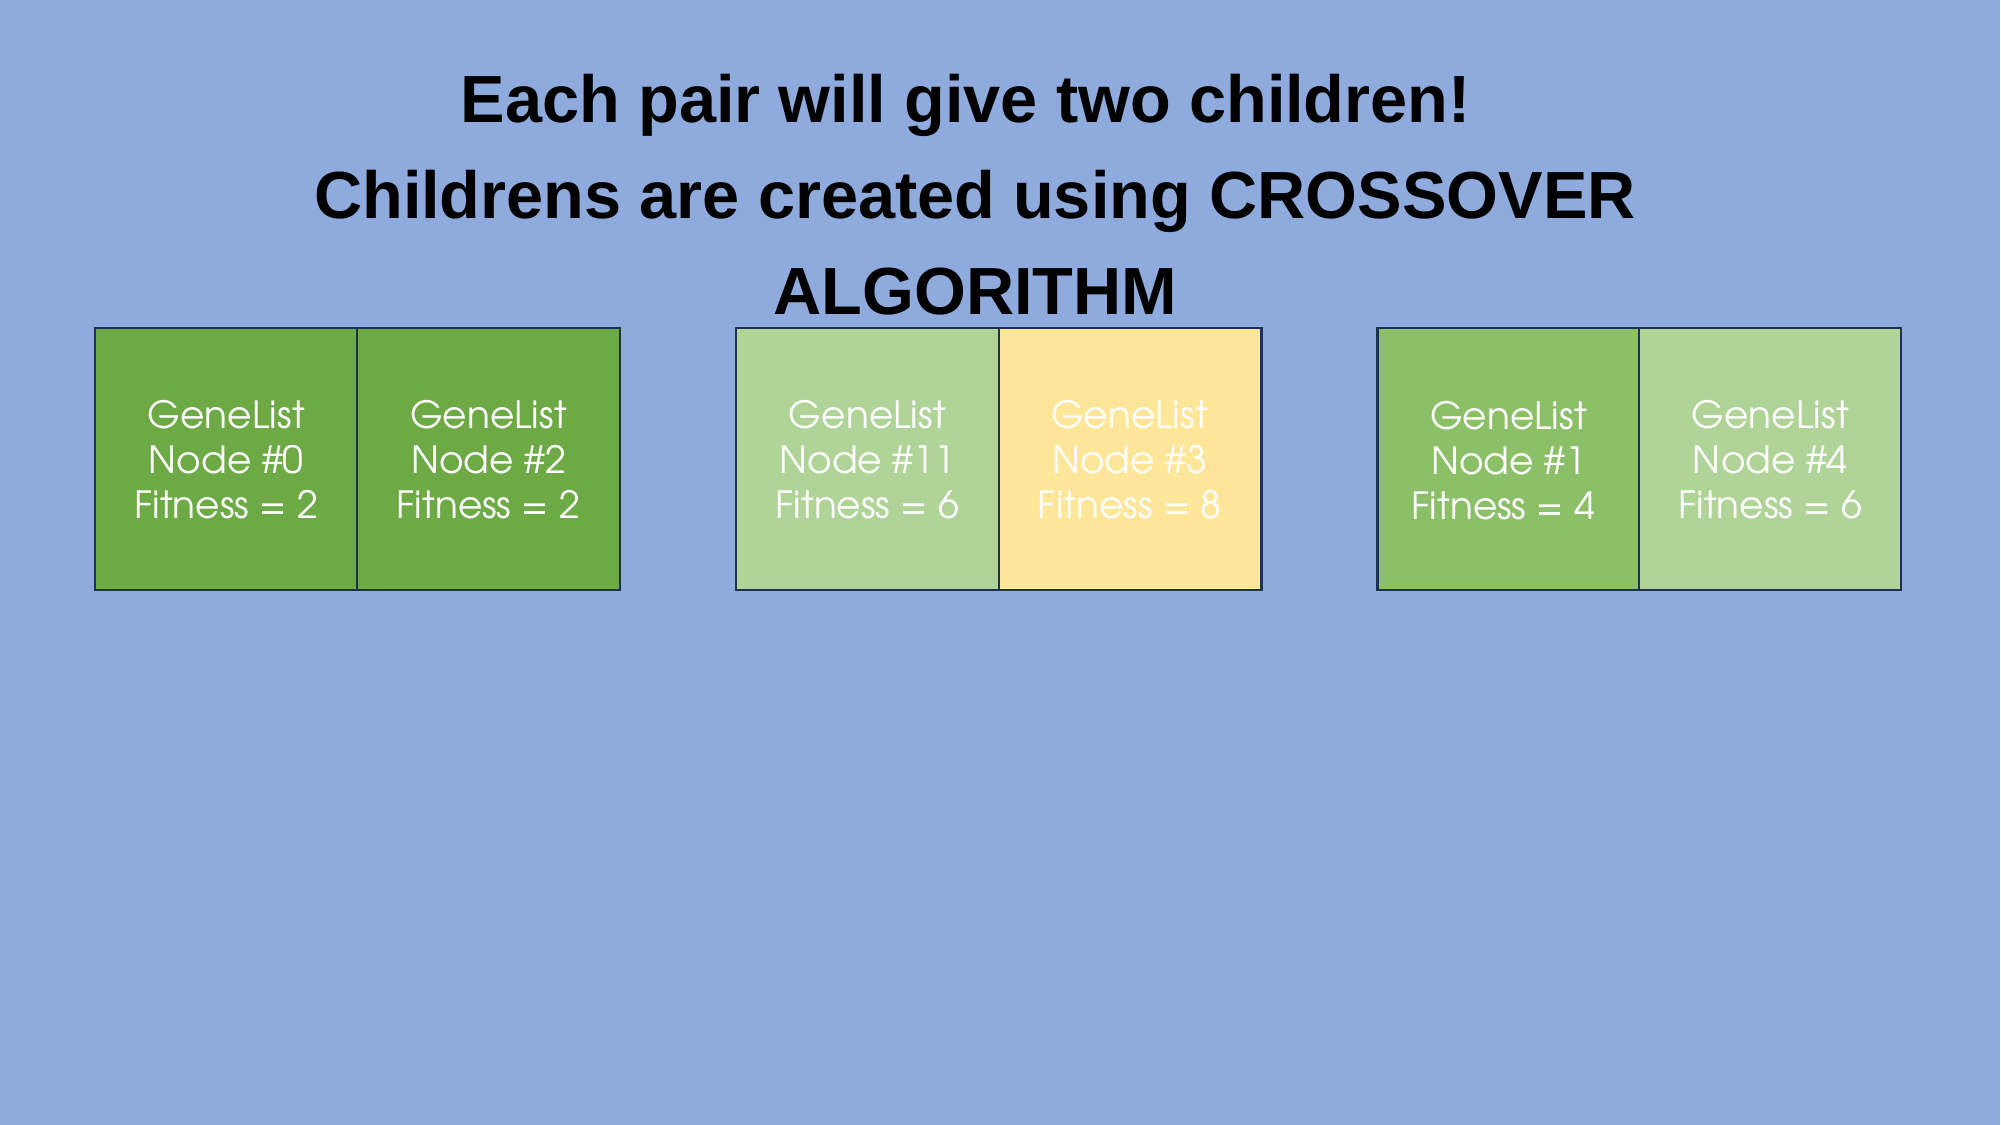

Each pair will give two children!
Childrens are created using CROSSOVER ALGORITHM
Child 2 of
GeneList Node #1 and #4
Child 1 of
GeneList Node #1 and #4
Child 2 of
GeneList Node #0 and #2
Child 2 of
GeneList Node #0 and #2
Child 1 of
GeneList Node #0 and #2
GeneList Node #2
Fitness = 2
GeneList Node #11
Fitness = 6
Child 1 of
GeneList Node #11 and #3
GeneList Node #3
Fitness = 8
GeneList Node #0
Fitness = 2
GeneList Node #4
Fitness = 6
GeneList Node #1
Fitness = 4